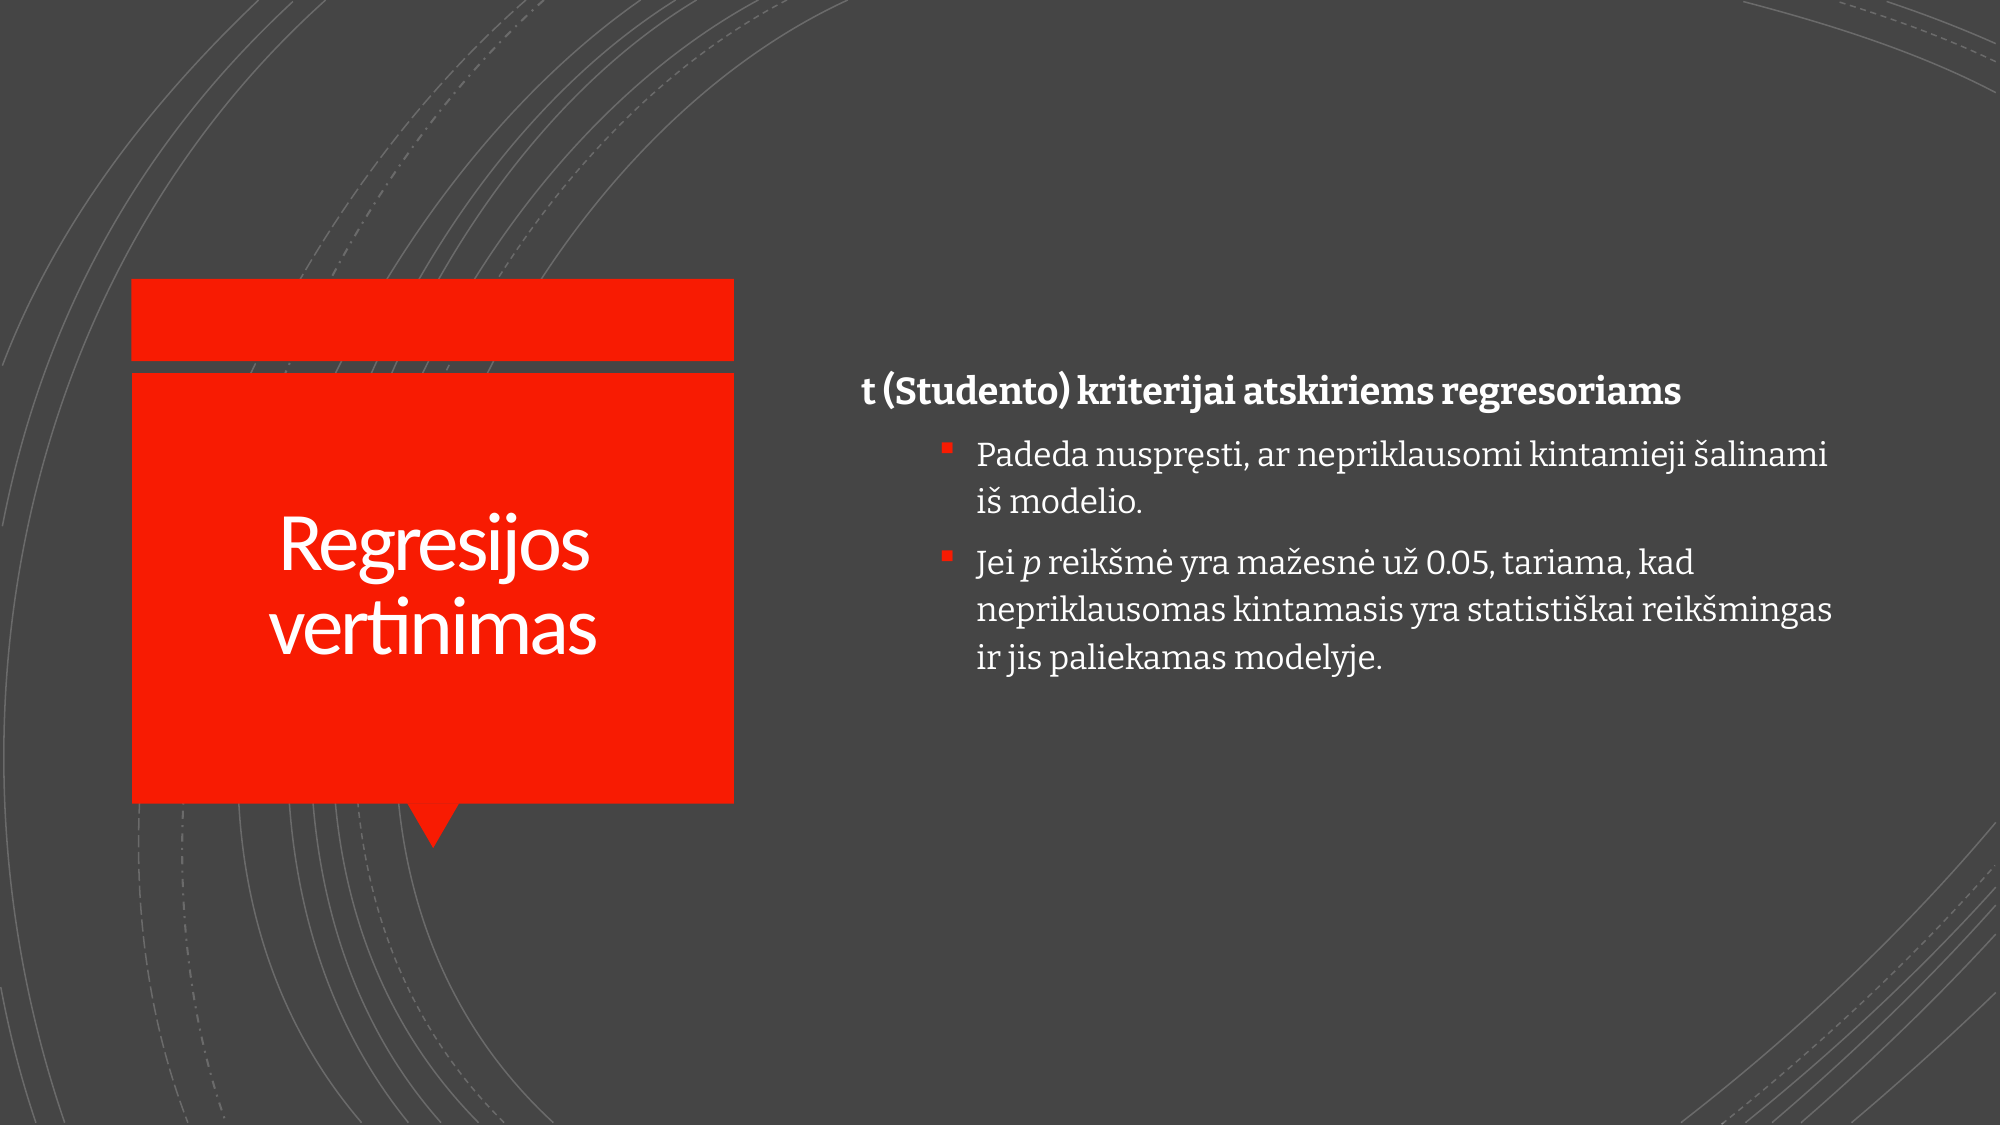

t (Studento) kriterijai atskiriems regresoriams
Padeda nuspręsti, ar nepriklausomi kintamieji šalinami iš modelio.
Jei p reikšmė yra mažesnė už 0.05, tariama, kad nepriklausomas kintamasis yra statistiškai reikšmingas ir jis paliekamas modelyje.

# Regresijos vertinimas